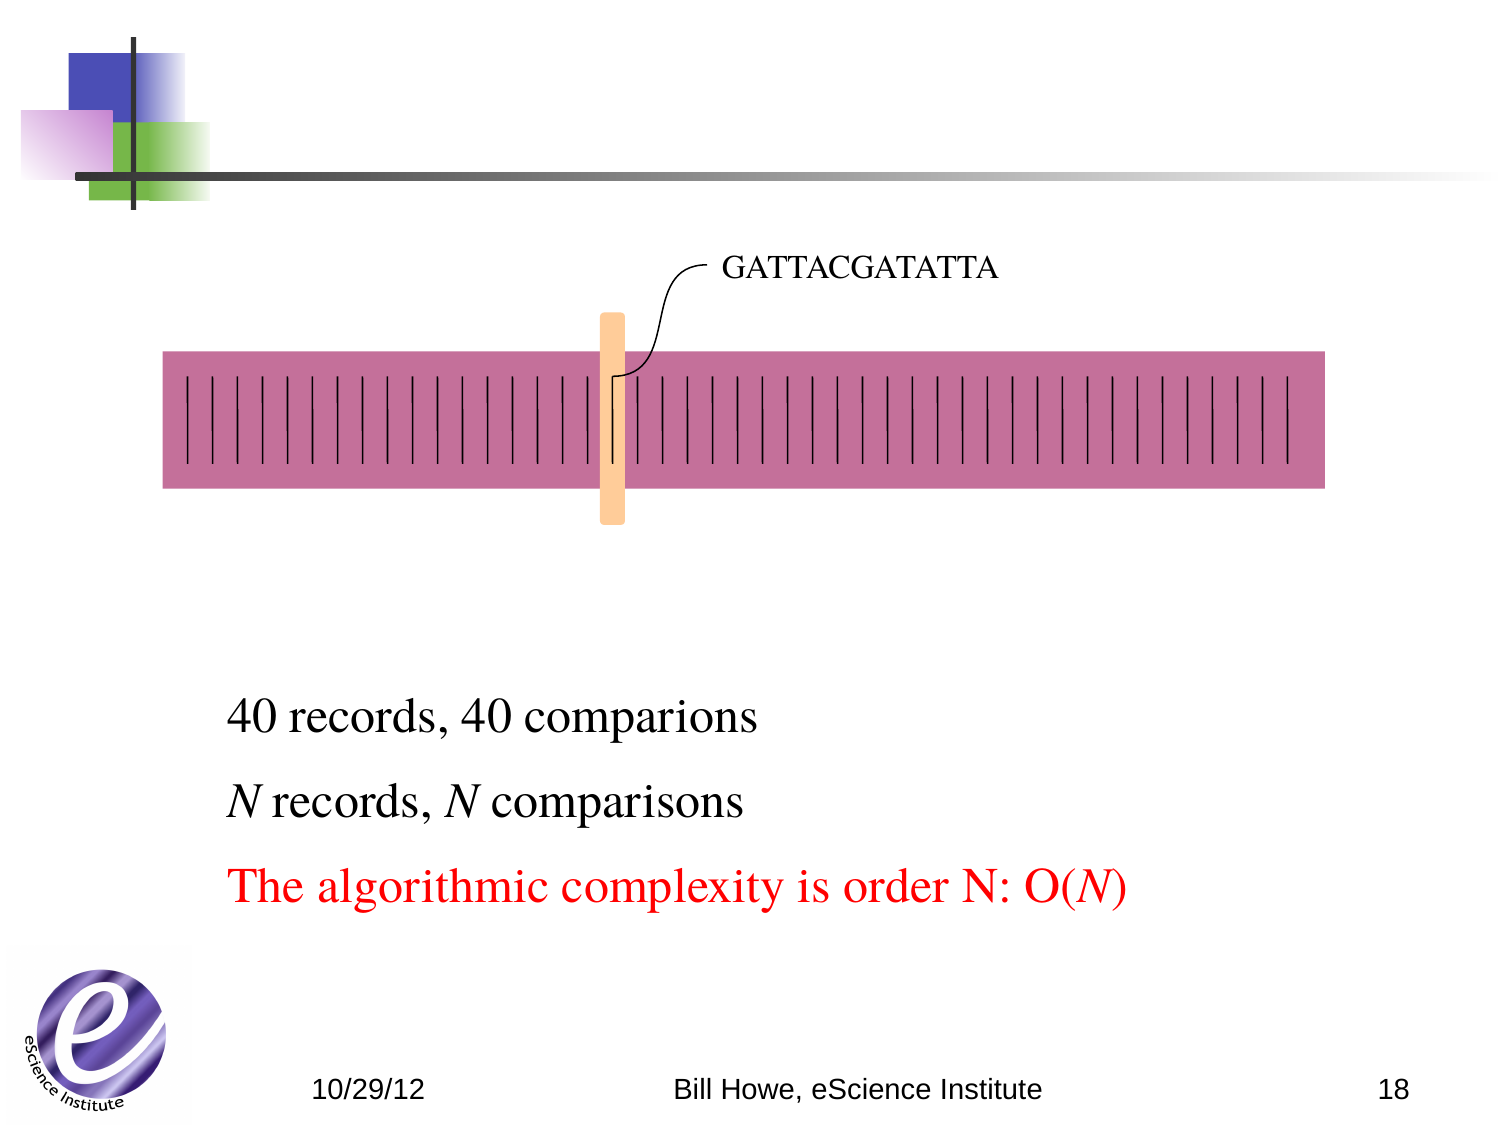

GATTACGATATTA

40 records, 40 comparions
N records, N comparisons
The algorithmic complexity is order N: O(N)
Bill Howe, eScience Institute
18
10/29/12